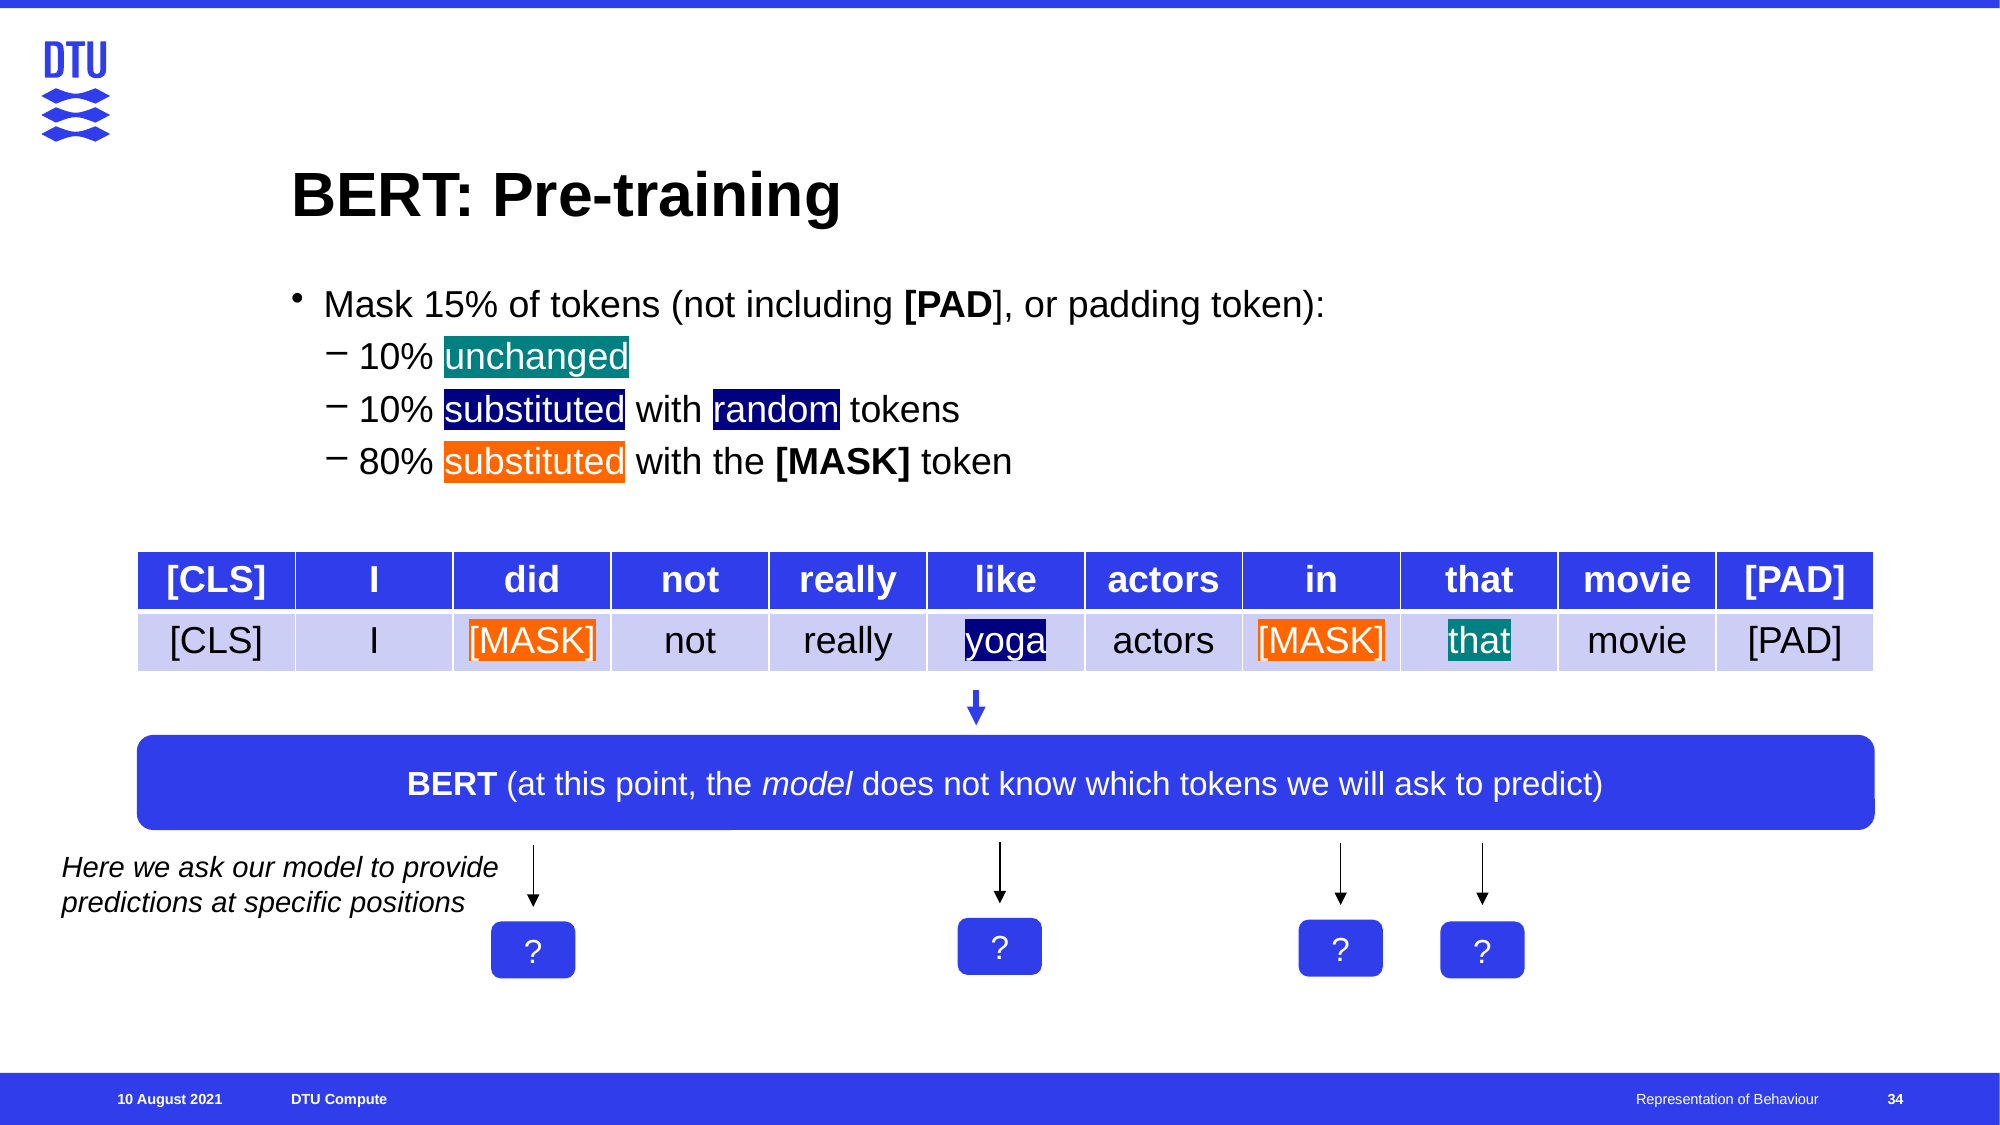

# BERT: Pre-training
Mask 15% of tokens (not including [PAD], or padding token):
10% unchanged
10% substituted with random tokens
80% substituted with the [MASK] token
| [CLS] | I | did | not | really | like | actors | in | that | movie | [PAD] |
| --- | --- | --- | --- | --- | --- | --- | --- | --- | --- | --- |
| [CLS] | I | [MASK] | not | really | yoga | actors | [MASK] | that | movie | [PAD] |
BERT (at this point, the model does not know which tokens we will ask to predict)
Here we ask our model to provide predictions at specific positions
?
?
?
?
34